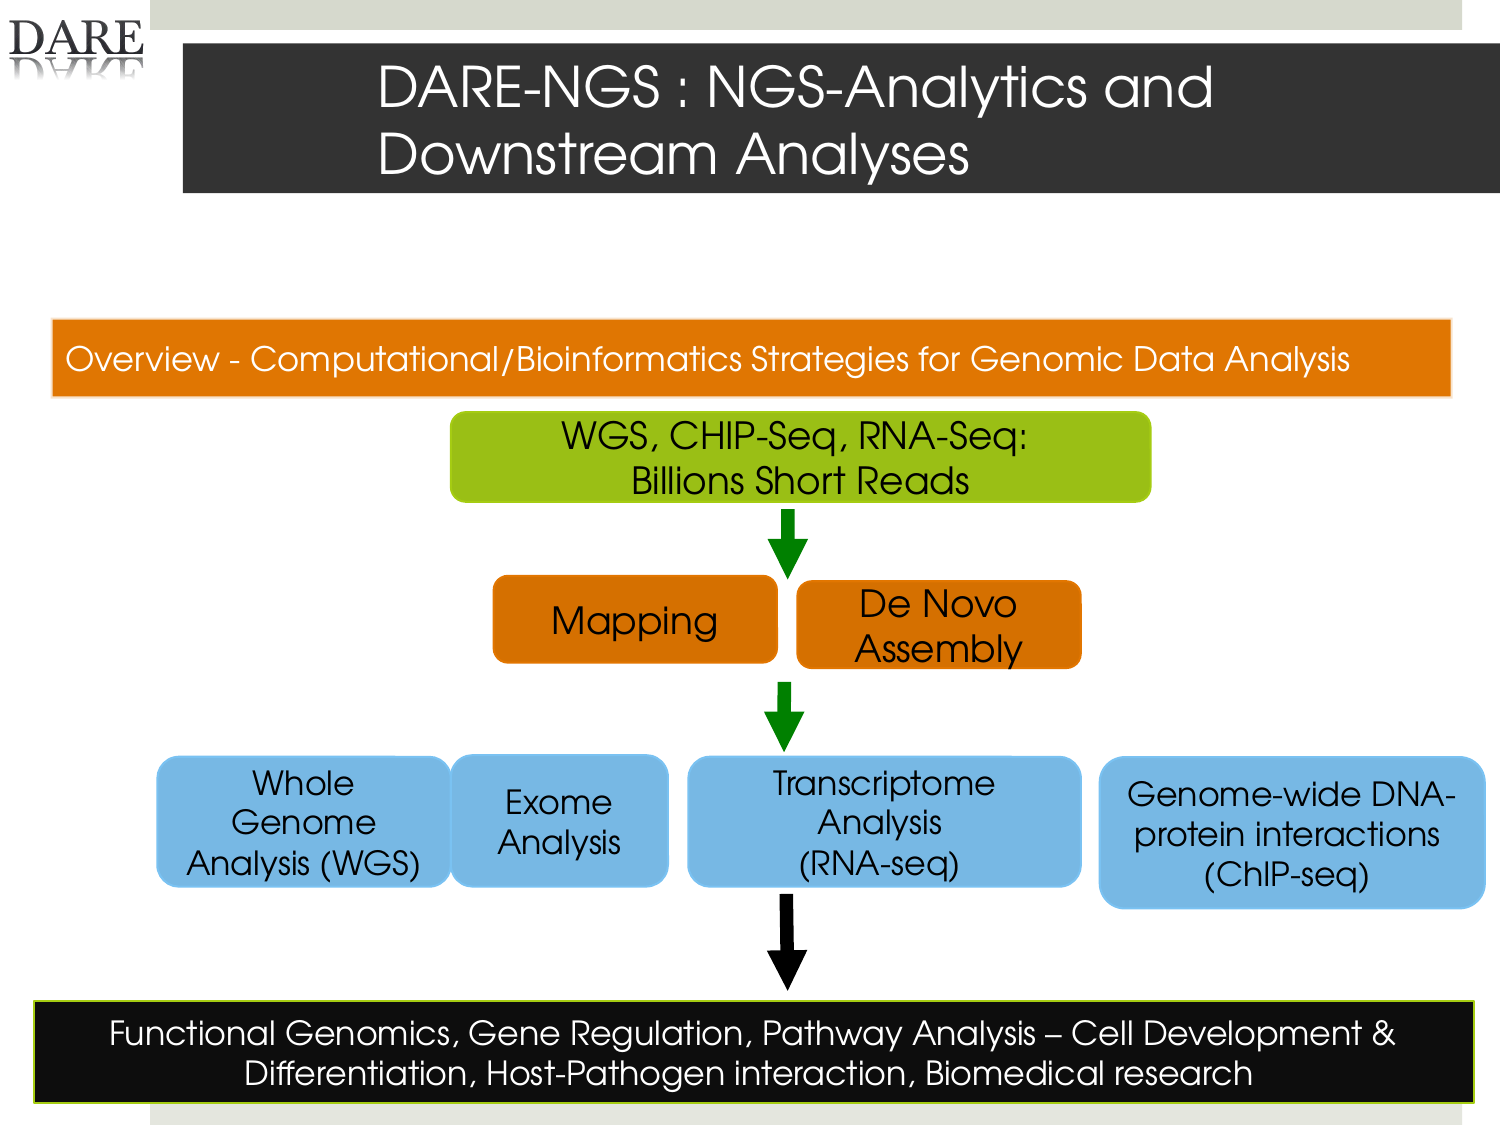

# DARE-NGS : NGS-Analytics and Downstream Analyses
Overview - Computational/Bioinformatics Strategies for Genomic Data Analysis
WGS, CHIP-Seq, RNA-Seq:
Billions Short Reads
Mapping
De Novo Assembly
Exome Analysis
Whole Genome Analysis (WGS)
Transcriptome Analysis
(RNA-seq)
Genome-wide DNA-protein interactions
(ChIP-seq)
Functional Genomics, Gene Regulation, Pathway Analysis – Cell Development & Differentiation, Host-Pathogen interaction, Biomedical research